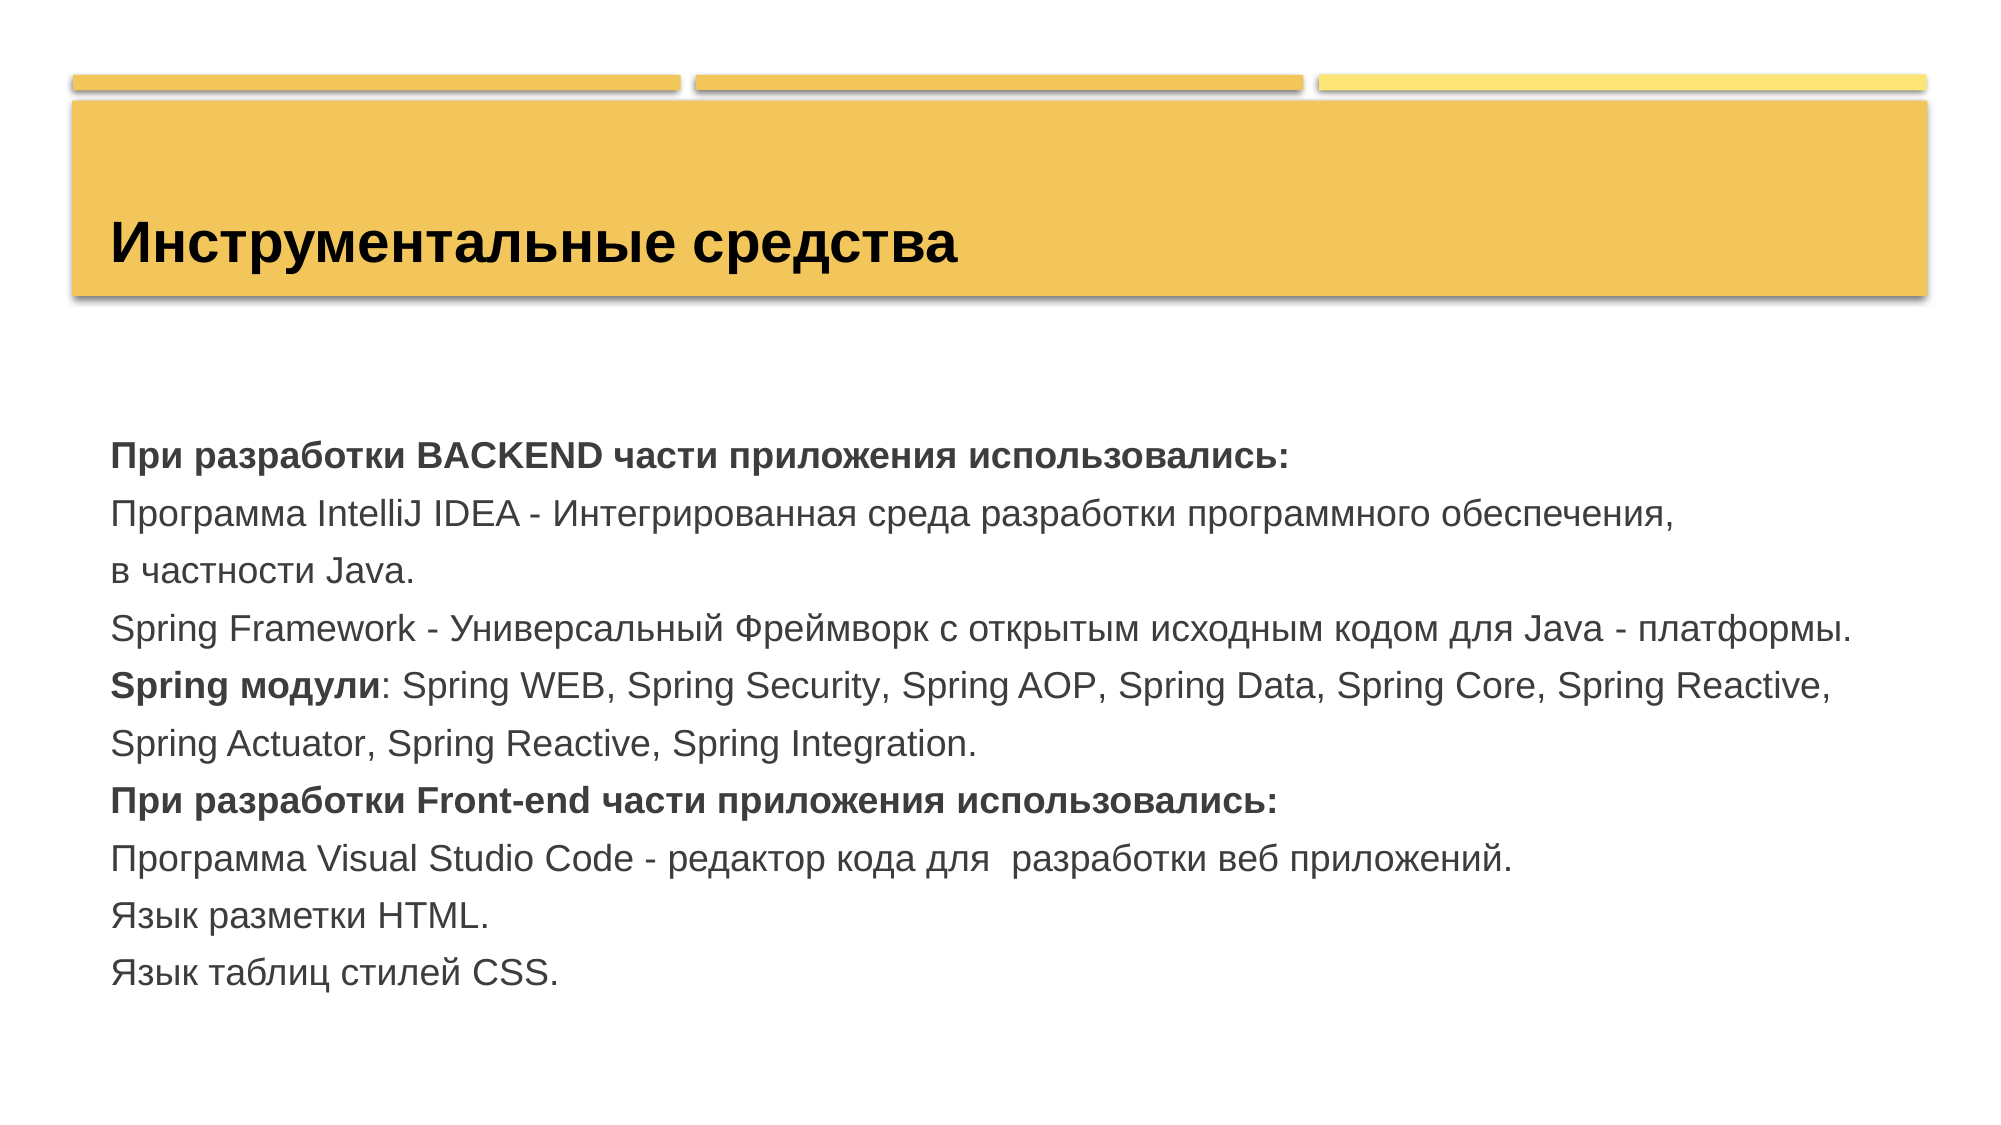

# Инструментальные средства

При разработки BACKEND части приложения использовались:
Программа IntelliJ IDEA - Интегрированная среда разработки программного обеспечения,
в частности Java.
Spring Framework - Универсальный Фреймворк с открытым исходным кодом для Java - платформы.
Spring модули: Spring WEB, Spring Security, Spring AOP, Spring Data, Spring Core, Spring Reactive,
Spring Actuator, Spring Reactive, Spring Integration.
При разработки Front-end части приложения использовались:
Программа Visual Studio Code - редактор кода для  разработки веб приложений.
Язык разметки HTML.
Язык таблиц стилей CSS.